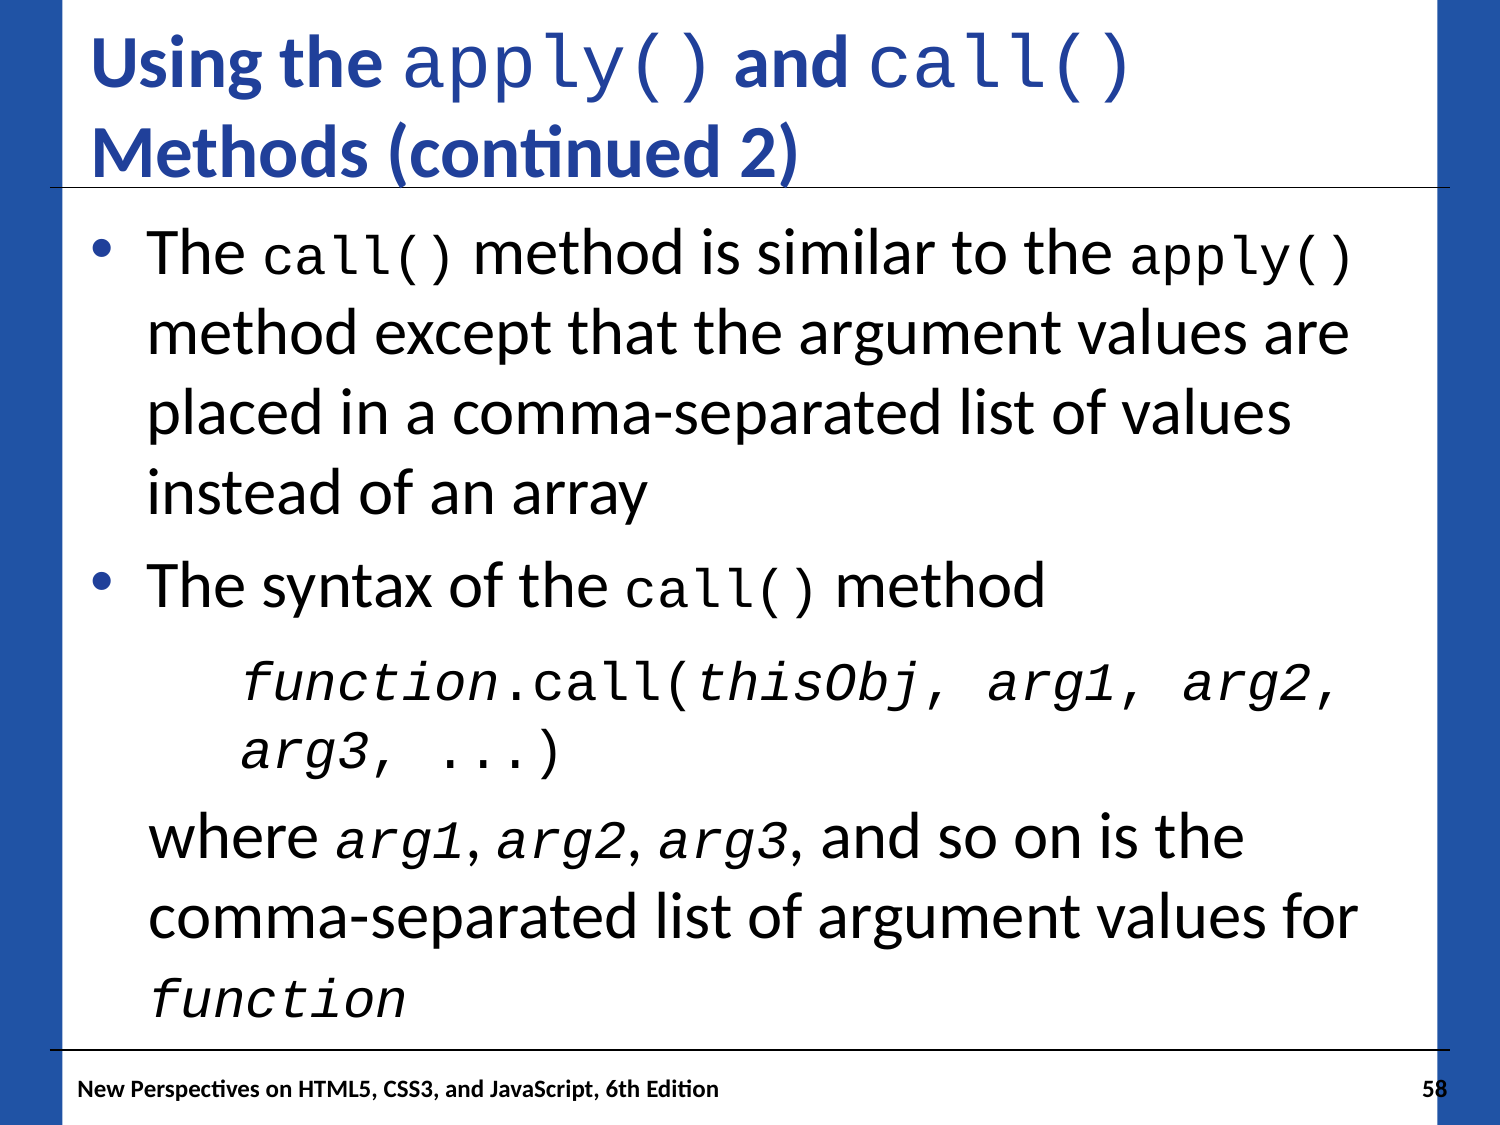

# Using the apply() and call() Methods (continued 2)
The call() method is similar to the apply() method except that the argument values are placed in a comma-separated list of values instead of an array
The syntax of the call() method
	function.call(thisObj, arg1, arg2, 	arg3, ...)
where arg1, arg2, arg3, and so on is the comma-separated list of argument values for
function
New Perspectives on HTML5, CSS3, and JavaScript, 6th Edition
58